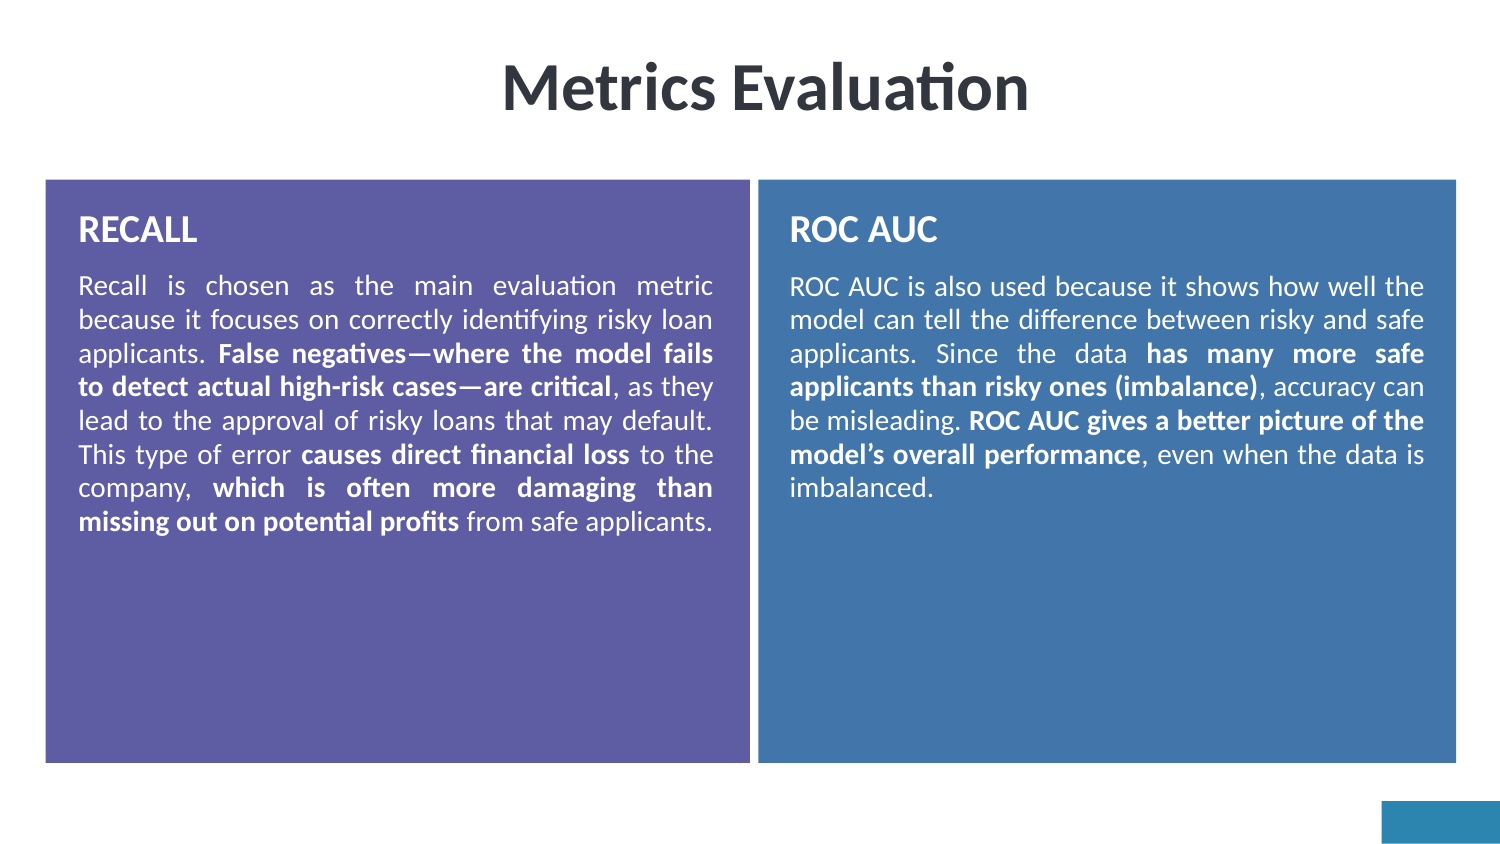

# Metrics Evaluation

RECALL
Recall is chosen as the main evaluation metric because it focuses on correctly identifying risky loan applicants. False negatives—where the model fails to detect actual high-risk cases—are critical, as they lead to the approval of risky loans that may default. This type of error causes direct financial loss to the company, which is often more damaging than missing out on potential profits from safe applicants.
ROC AUC
ROC AUC is also used because it shows how well the model can tell the difference between risky and safe applicants. Since the data has many more safe applicants than risky ones (imbalance), accuracy can be misleading. ROC AUC gives a better picture of the model’s overall performance, even when the data is imbalanced.